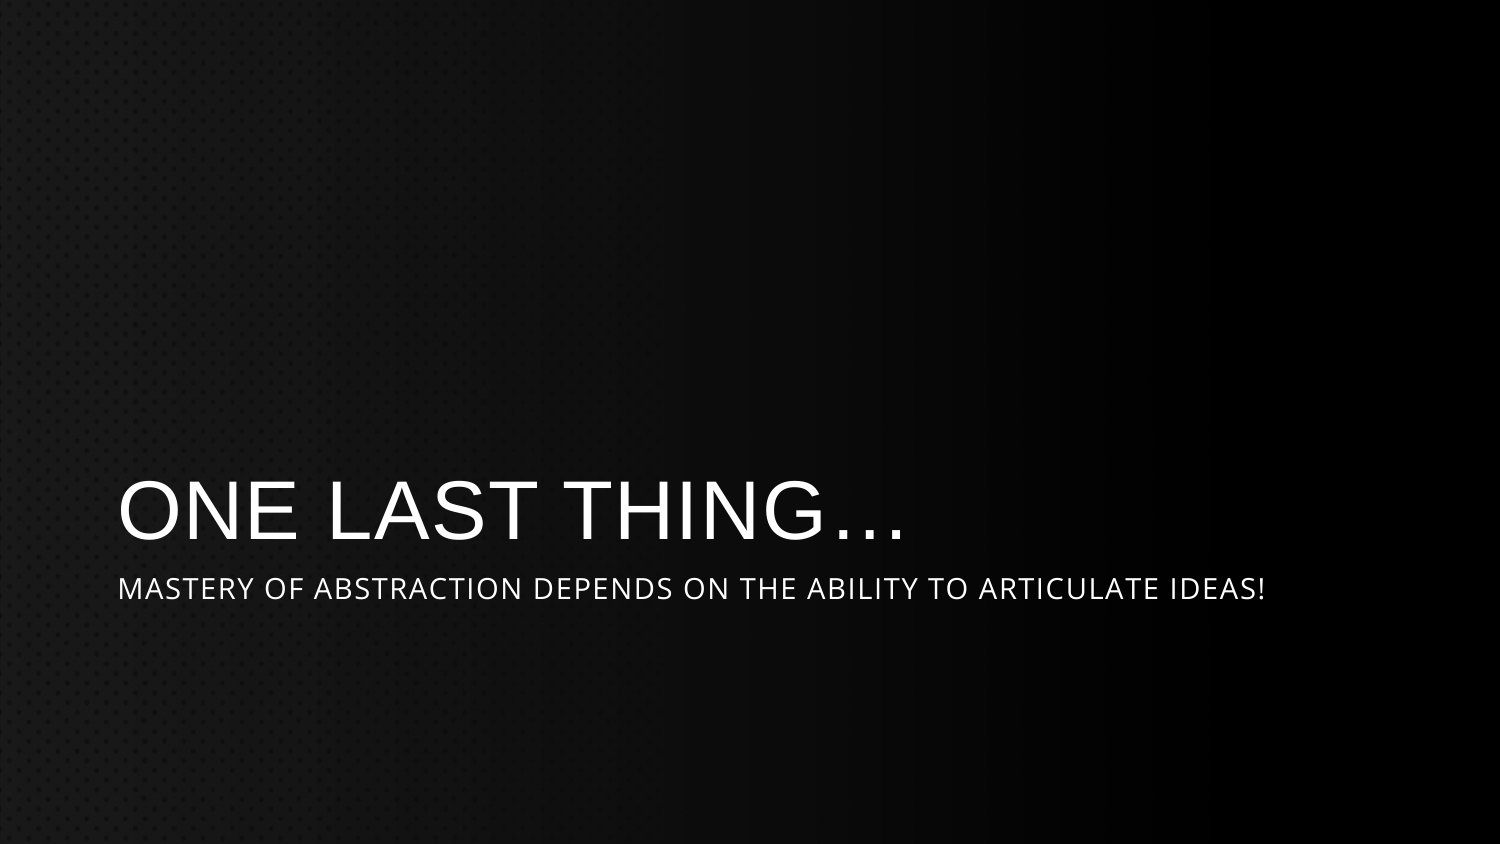

# One Last thing…
Mastery of abstraction depends on the ability to articulate ideas!